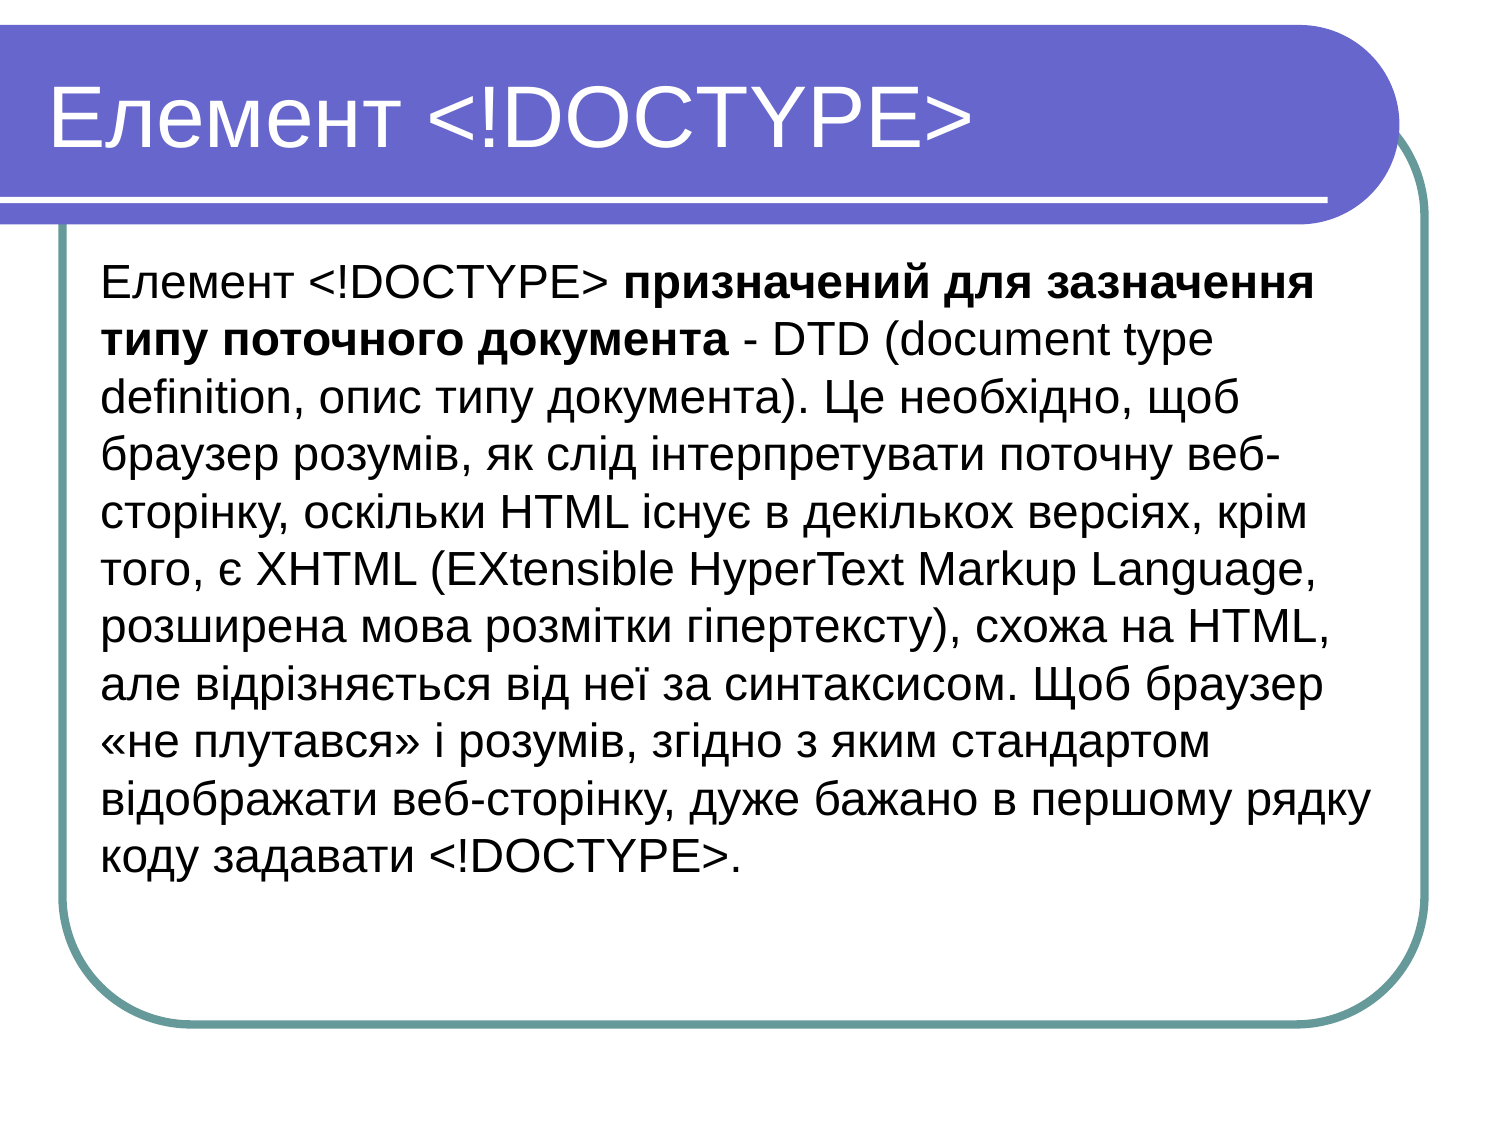

Eлемент <!DOCTYPE>
Елемент <!DOCTYPE> призначений для зазначення типу поточного документа - DTD (document type definition, опис типу документа). Це необхідно, щоб браузер розумів, як слід інтерпретувати поточну веб-сторінку, оскільки HTML існує в декількох версіях, крім того, є XHTML (EXtensible HyperText Markup Language, розширена мова розмітки гіпертексту), схожа на HTML, але відрізняється від неї за синтаксисом. Щоб браузер «не плутався» і розумів, згідно з яким стандартом відображати веб-сторінку, дуже бажано в першому рядку коду задавати <!DOCTYPE>.